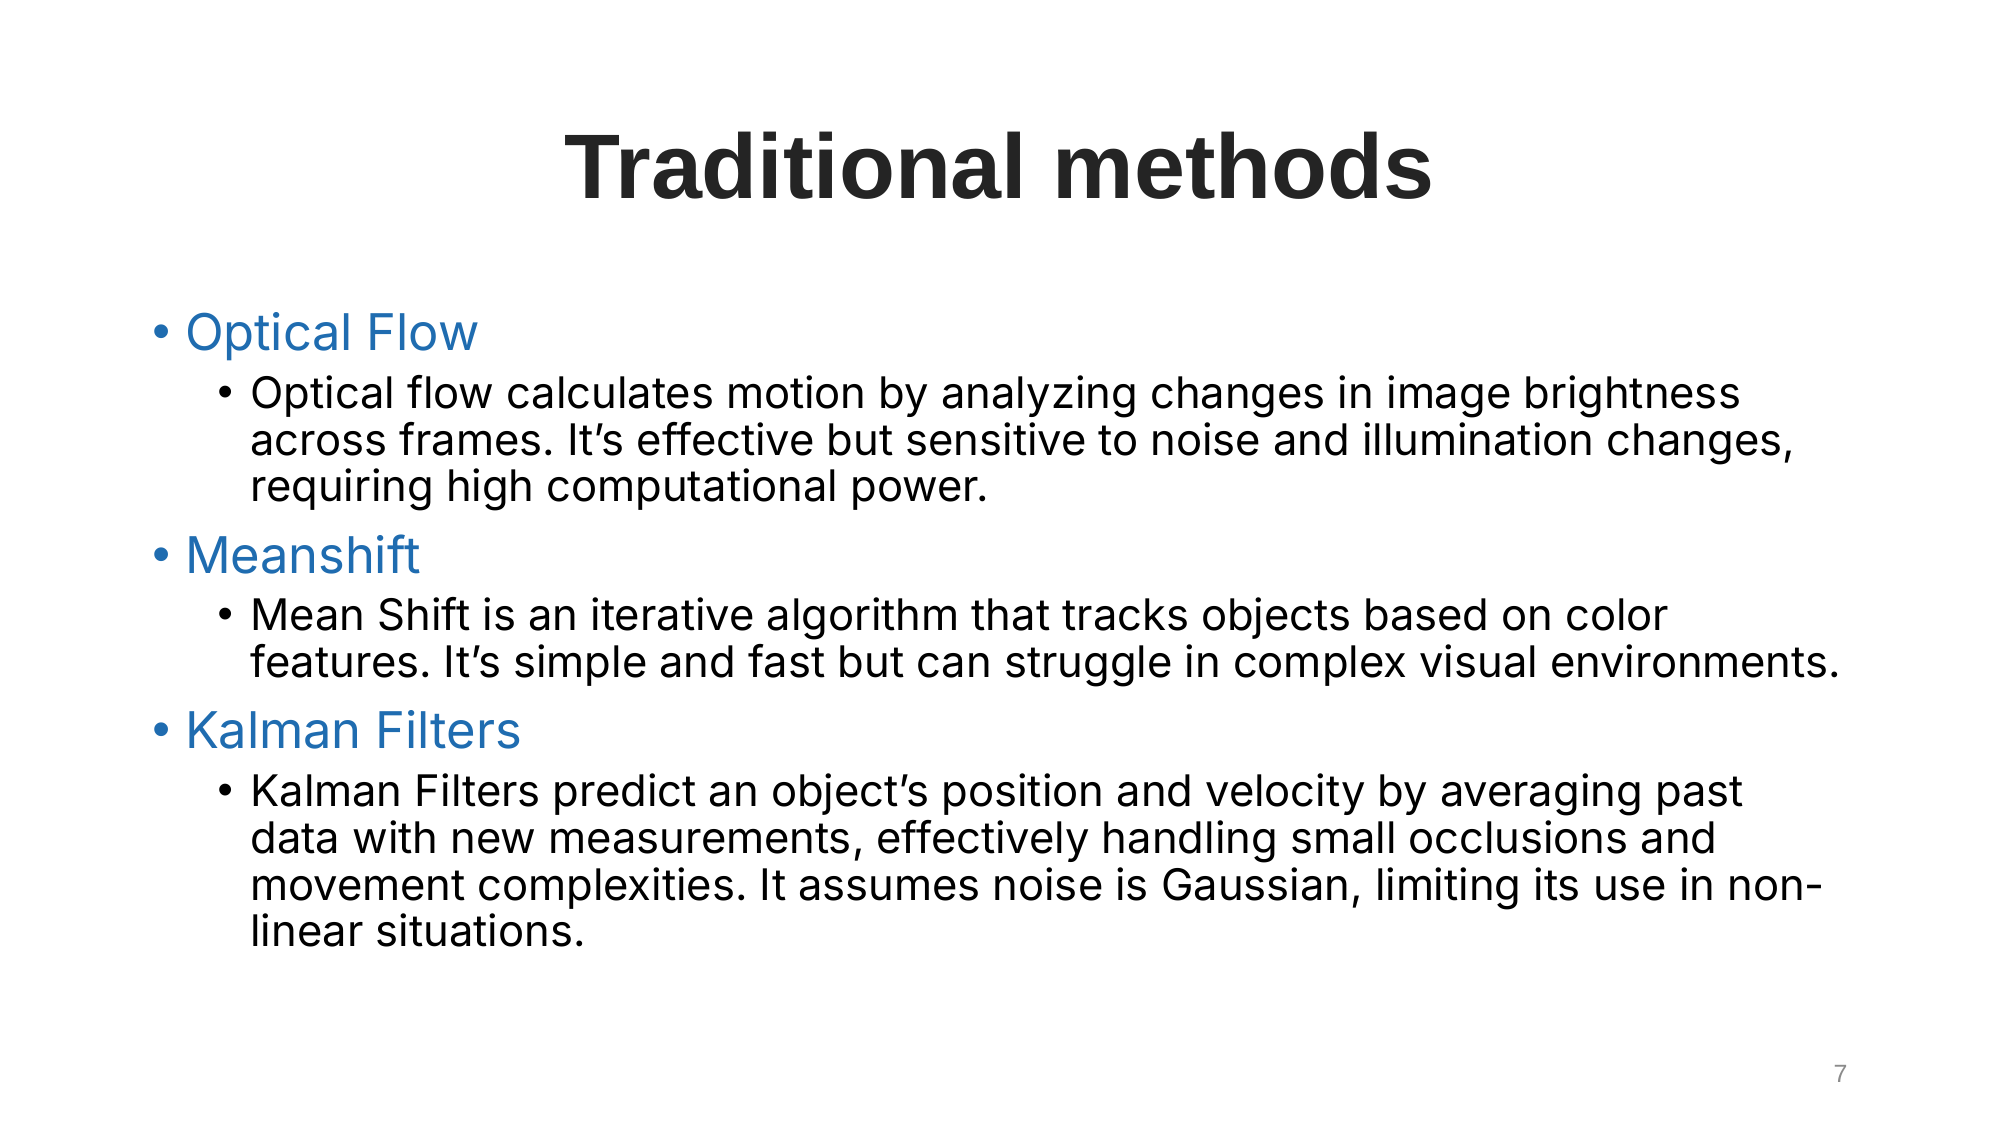

# Traditional methods
Optical Flow
Optical flow calculates motion by analyzing changes in image brightness across frames. It’s effective but sensitive to noise and illumination changes, requiring high computational power.
Meanshift
Mean Shift is an iterative algorithm that tracks objects based on color features. It’s simple and fast but can struggle in complex visual environments.
Kalman Filters
Kalman Filters predict an object’s position and velocity by averaging past data with new measurements, effectively handling small occlusions and movement complexities. It assumes noise is Gaussian, limiting its use in non-linear situations.

7